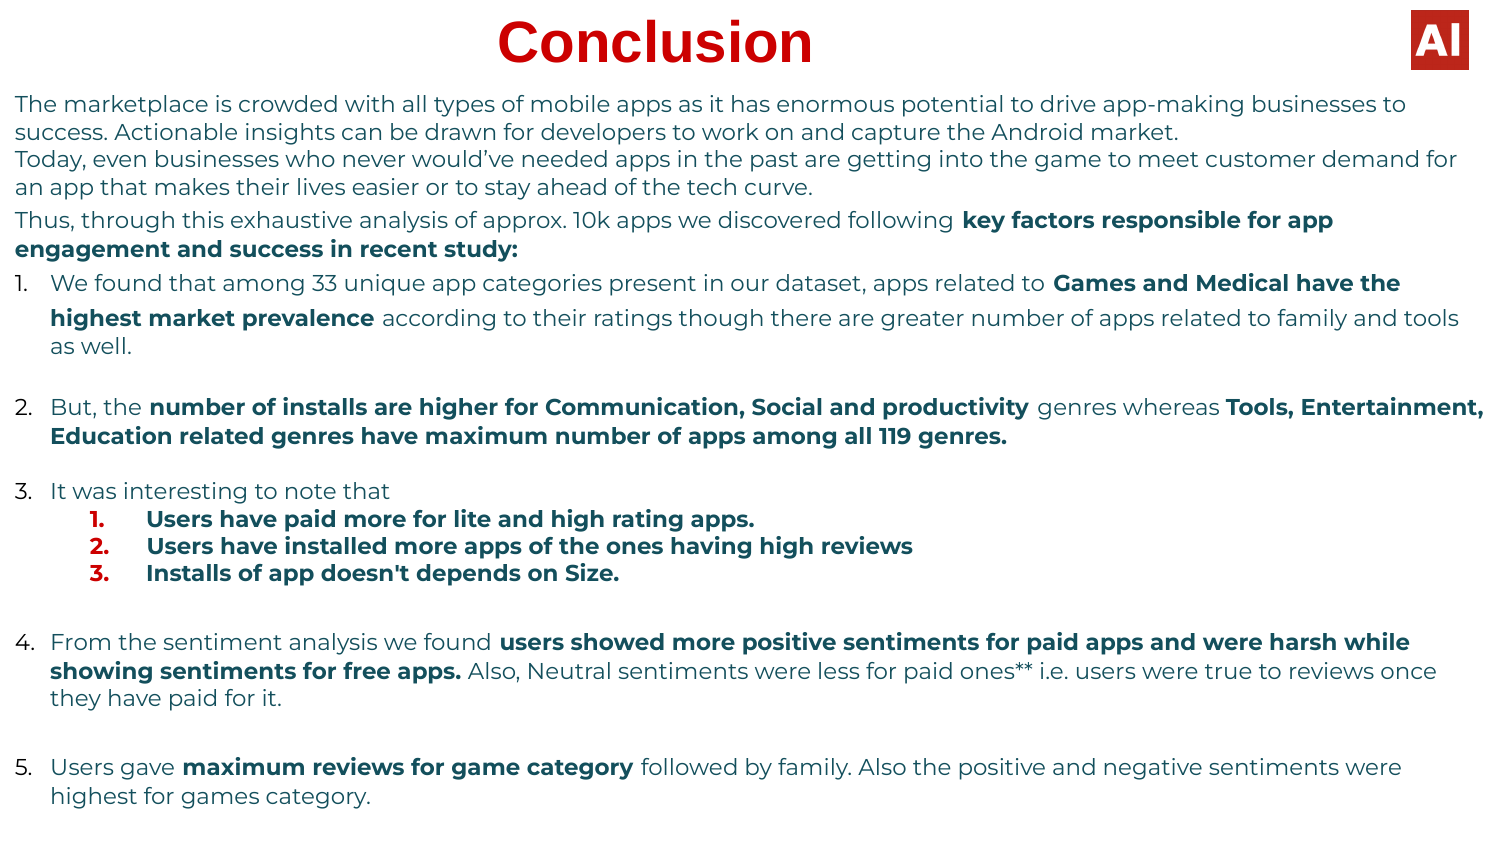

Conclusion
The marketplace is crowded with all types of mobile apps as it has enormous potential to drive app-making businesses to success. Actionable insights can be drawn for developers to work on and capture the Android market.
Today, even businesses who never would’ve needed apps in the past are getting into the game to meet customer demand for an app that makes their lives easier or to stay ahead of the tech curve.
Thus, through this exhaustive analysis of approx. 10k apps we discovered following key factors responsible for app engagement and success in recent study:
We found that among 33 unique app categories present in our dataset, apps related to Games and Medical have the highest market prevalence according to their ratings though there are greater number of apps related to family and tools as well.

But, the number of installs are higher for Communication, Social and productivity genres whereas Tools, Entertainment, Education related genres have maximum number of apps among all 119 genres.

It was interesting to note that
Users have paid more for lite and high rating apps.
   Users have installed more apps of the ones having high reviews
Installs of app doesn't depends on Size.

From the sentiment analysis we found users showed more positive sentiments for paid apps and were harsh while showing sentiments for free apps. Also, Neutral sentiments were less for paid ones** i.e. users were true to reviews once they have paid for it.

Users gave maximum reviews for game category followed by family. Also the positive and negative sentiments were highest for games category.